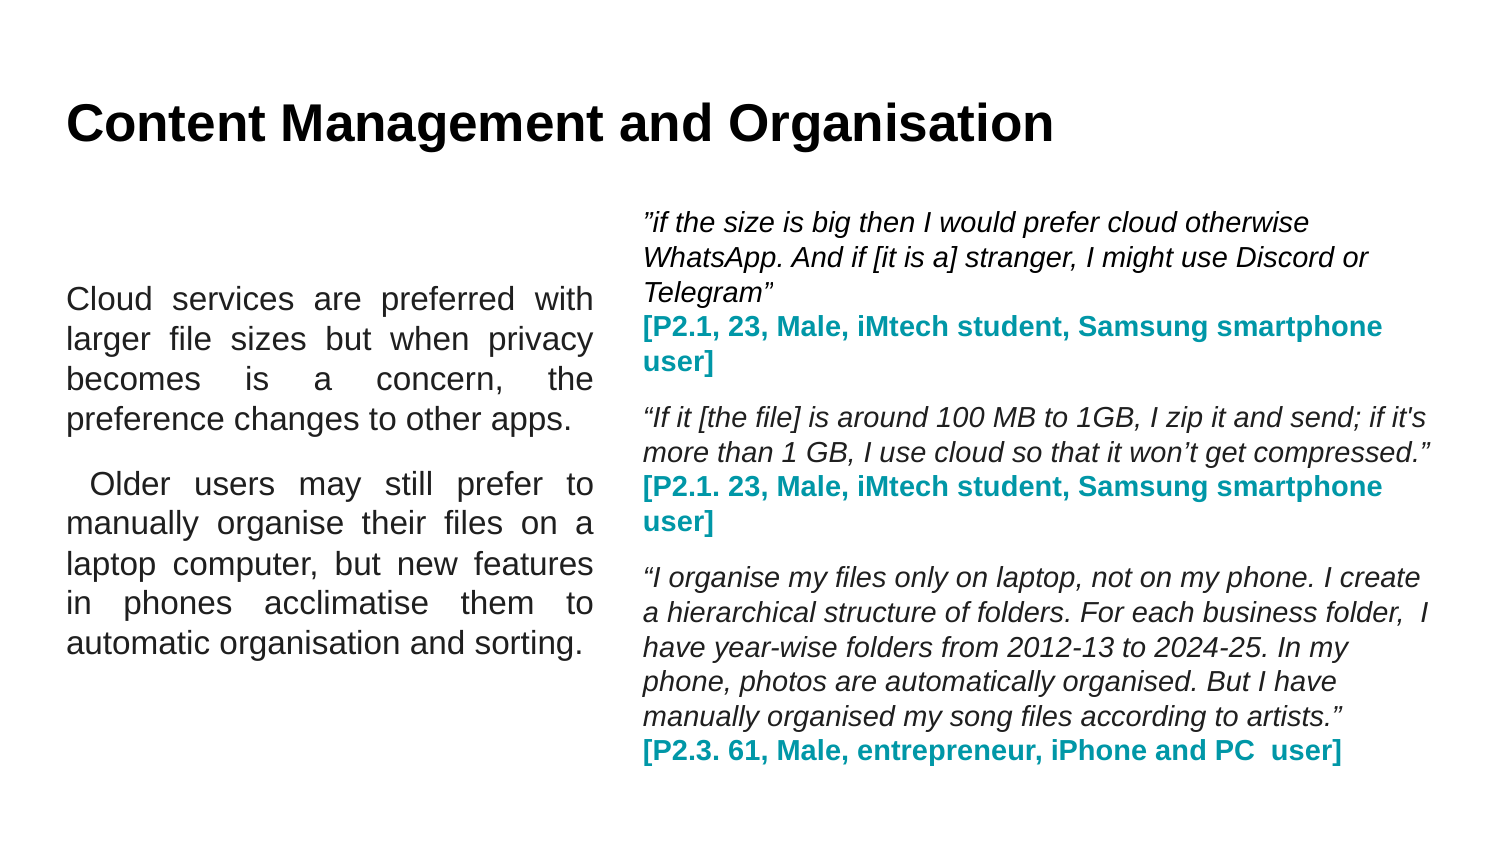

# Content Management and Organisation
Cloud services are preferred with larger file sizes but when privacy becomes is a concern, the preference changes to other apps.
 Older users may still prefer to manually organise their files on a laptop computer, but new features in phones acclimatise them to automatic organisation and sorting.
”if the size is big then I would prefer cloud otherwise WhatsApp. And if [it is a] stranger, I might use Discord or Telegram”
[P2.1, 23, Male, iMtech student, Samsung smartphone user]
“If it [the file] is around 100 MB to 1GB, I zip it and send; if it's more than 1 GB, I use cloud so that it won’t get compressed.”
[P2.1. 23, Male, iMtech student, Samsung smartphone user]
“I organise my files only on laptop, not on my phone. I create a hierarchical structure of folders. For each business folder,  I have year-wise folders from 2012-13 to 2024-25. In my phone, photos are automatically organised. But I have manually organised my song files according to artists.”
[P2.3. 61, Male, entrepreneur, iPhone and PC  user]